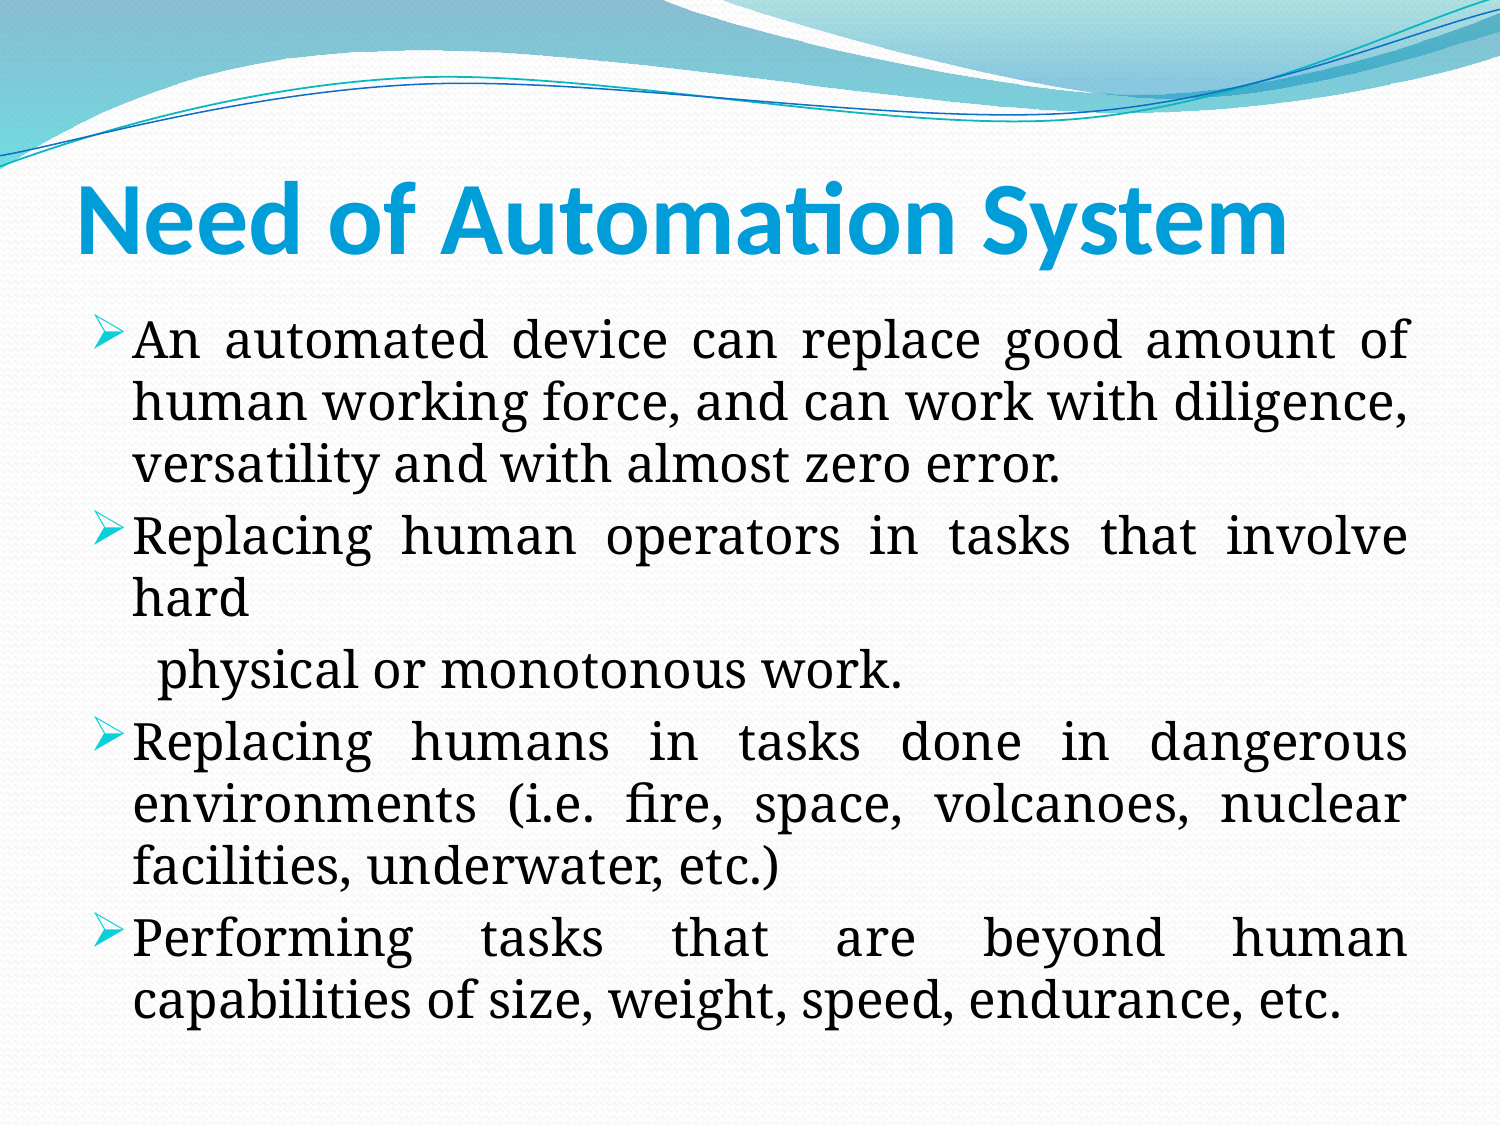

# Need of Automation System
An automated device can replace good amount of human working force, and can work with diligence, versatility and with almost zero error.
Replacing human operators in tasks that involve hard
     physical or monotonous work.
Replacing humans in tasks done in dangerous environments (i.e. fire, space, volcanoes, nuclear facilities, underwater, etc.)
Performing tasks that are beyond human capabilities of size, weight, speed, endurance, etc.